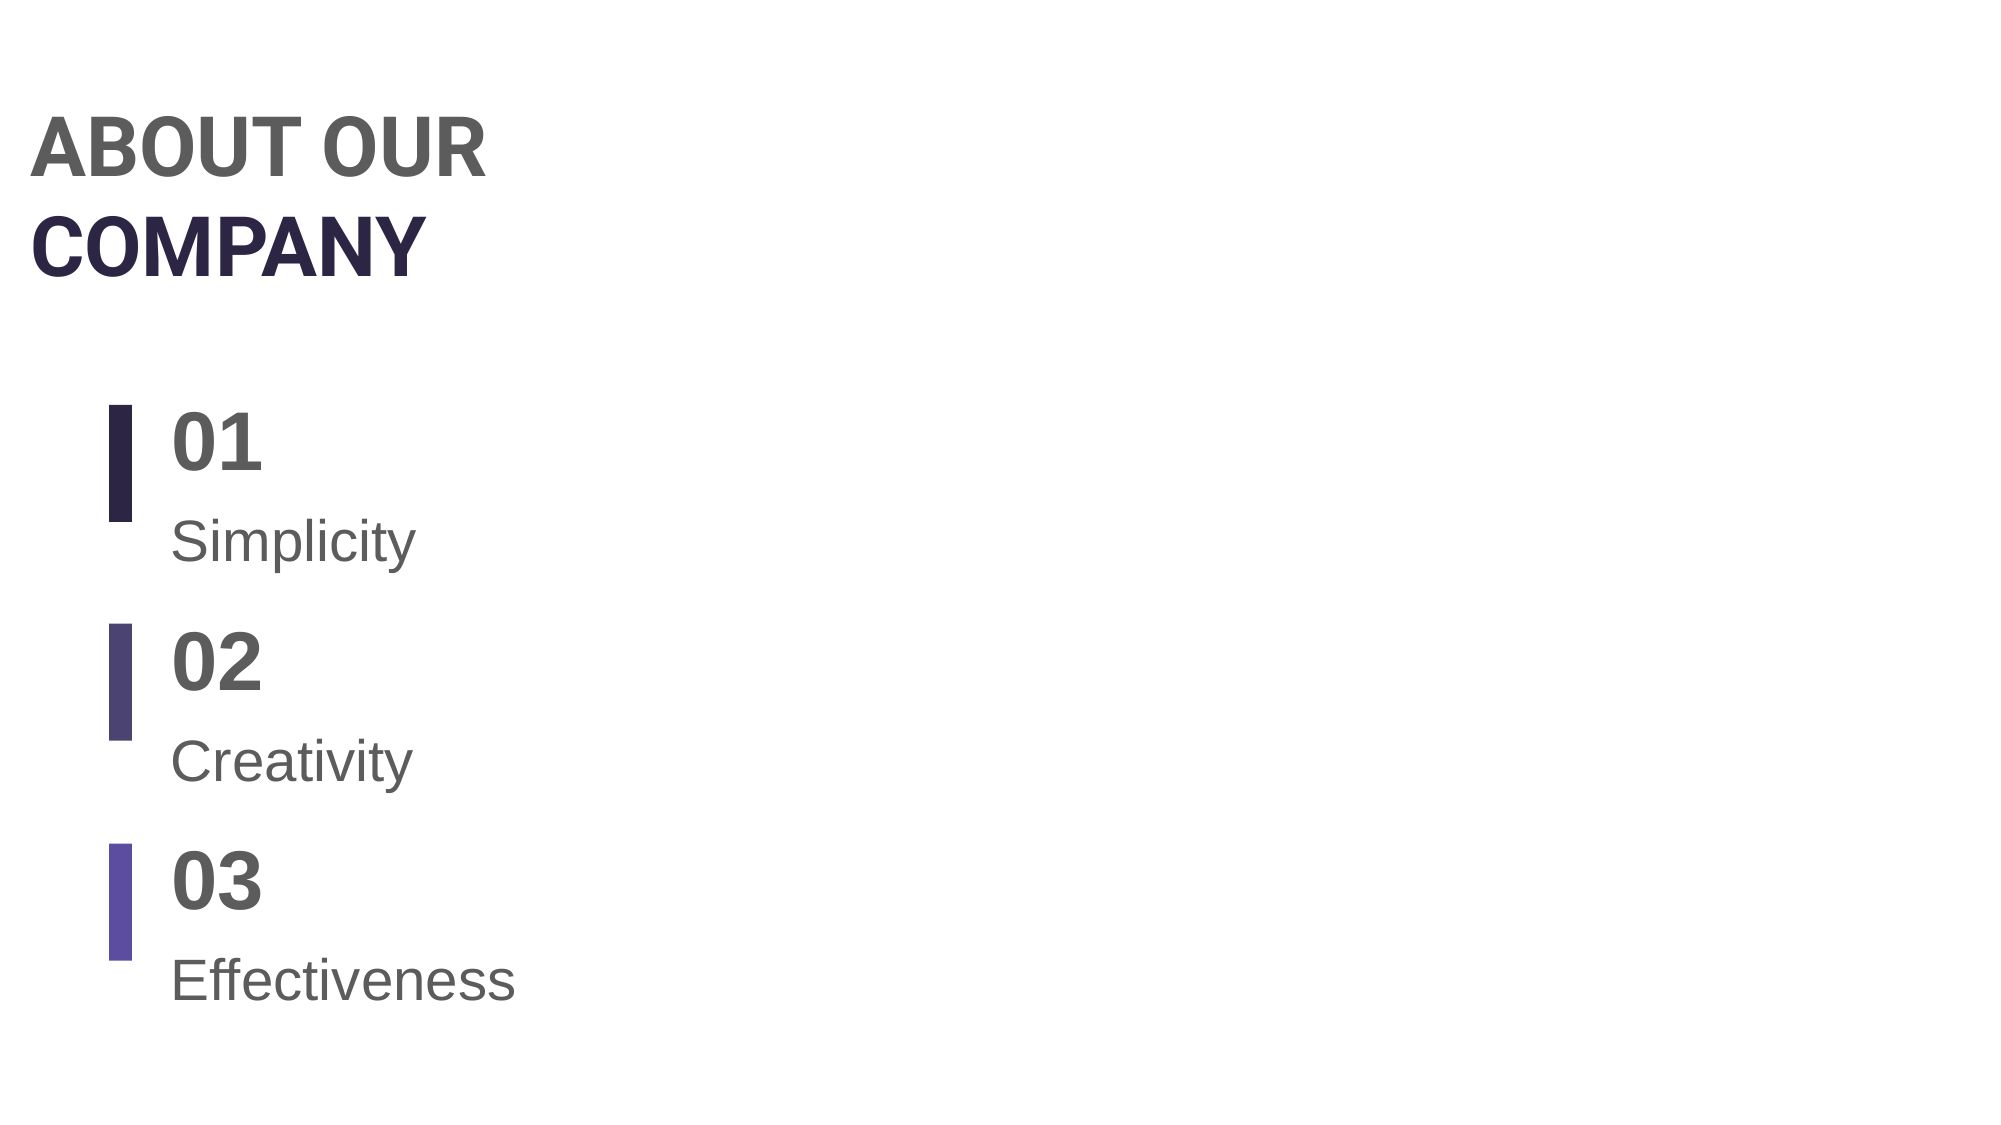

ABOUT OUR COMPANY
01

Simplicity
02

Creativity
03

Effectiveness